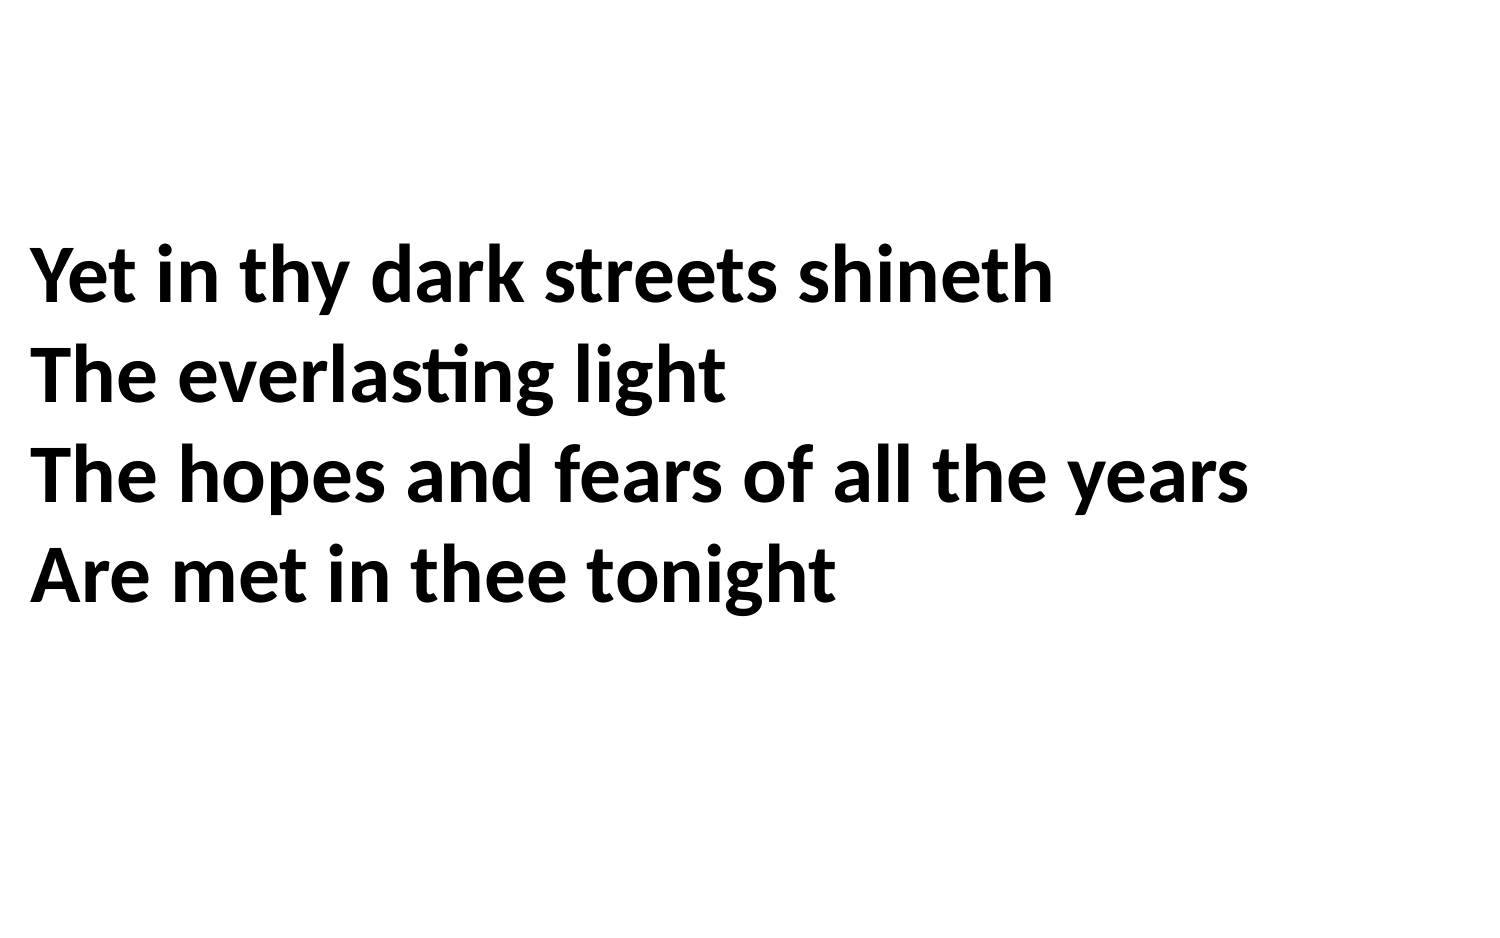

Yet in thy dark streets shineth
The everlasting light
The hopes and fears of all the years
Are met in thee tonight